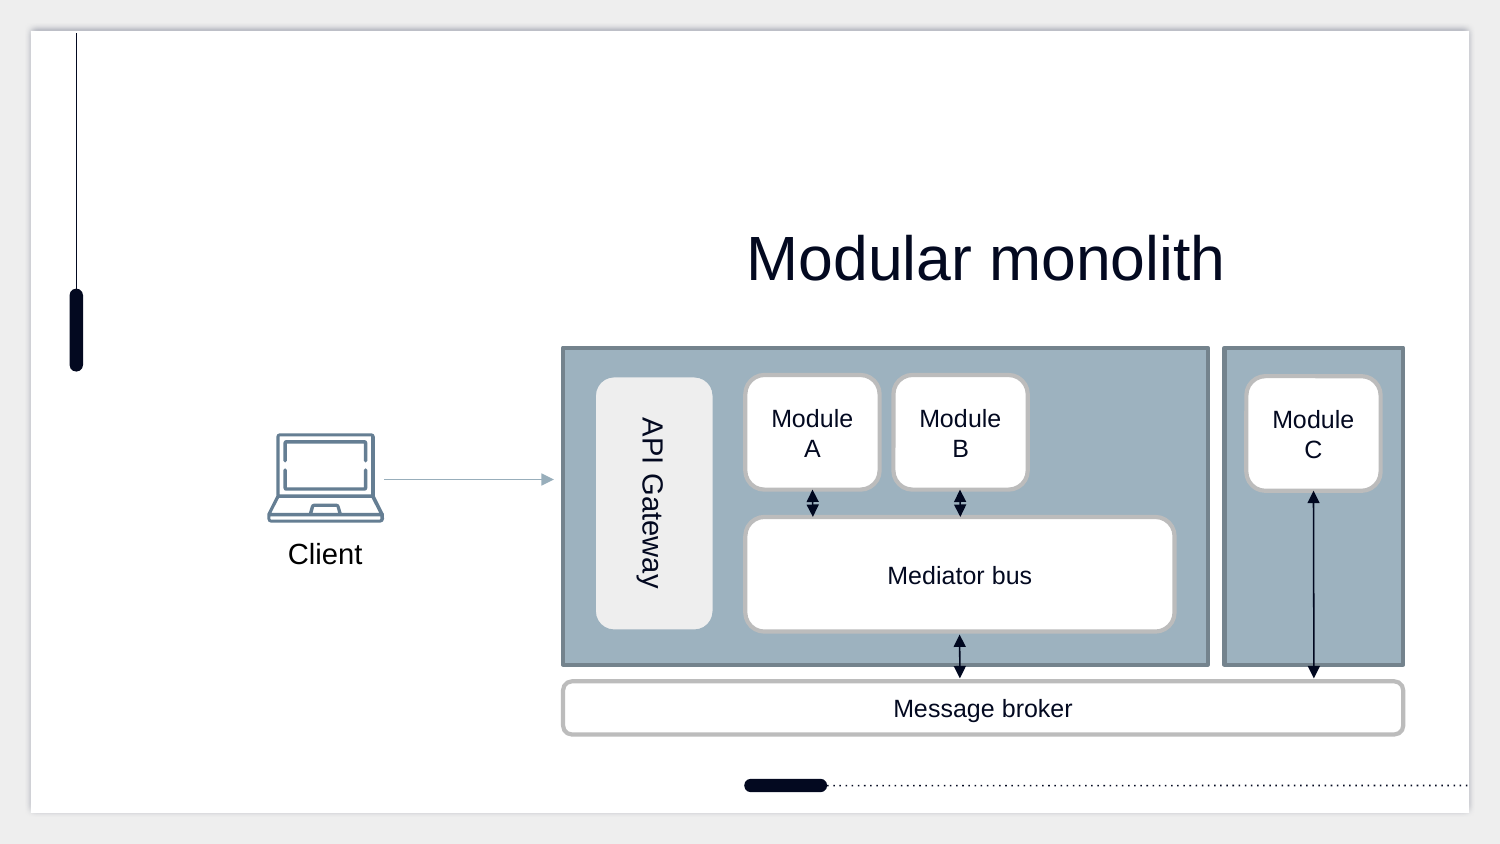

# Modular monolith

Module A
Module B
API Gateway
Module C

Client
Mediator bus
Message broker